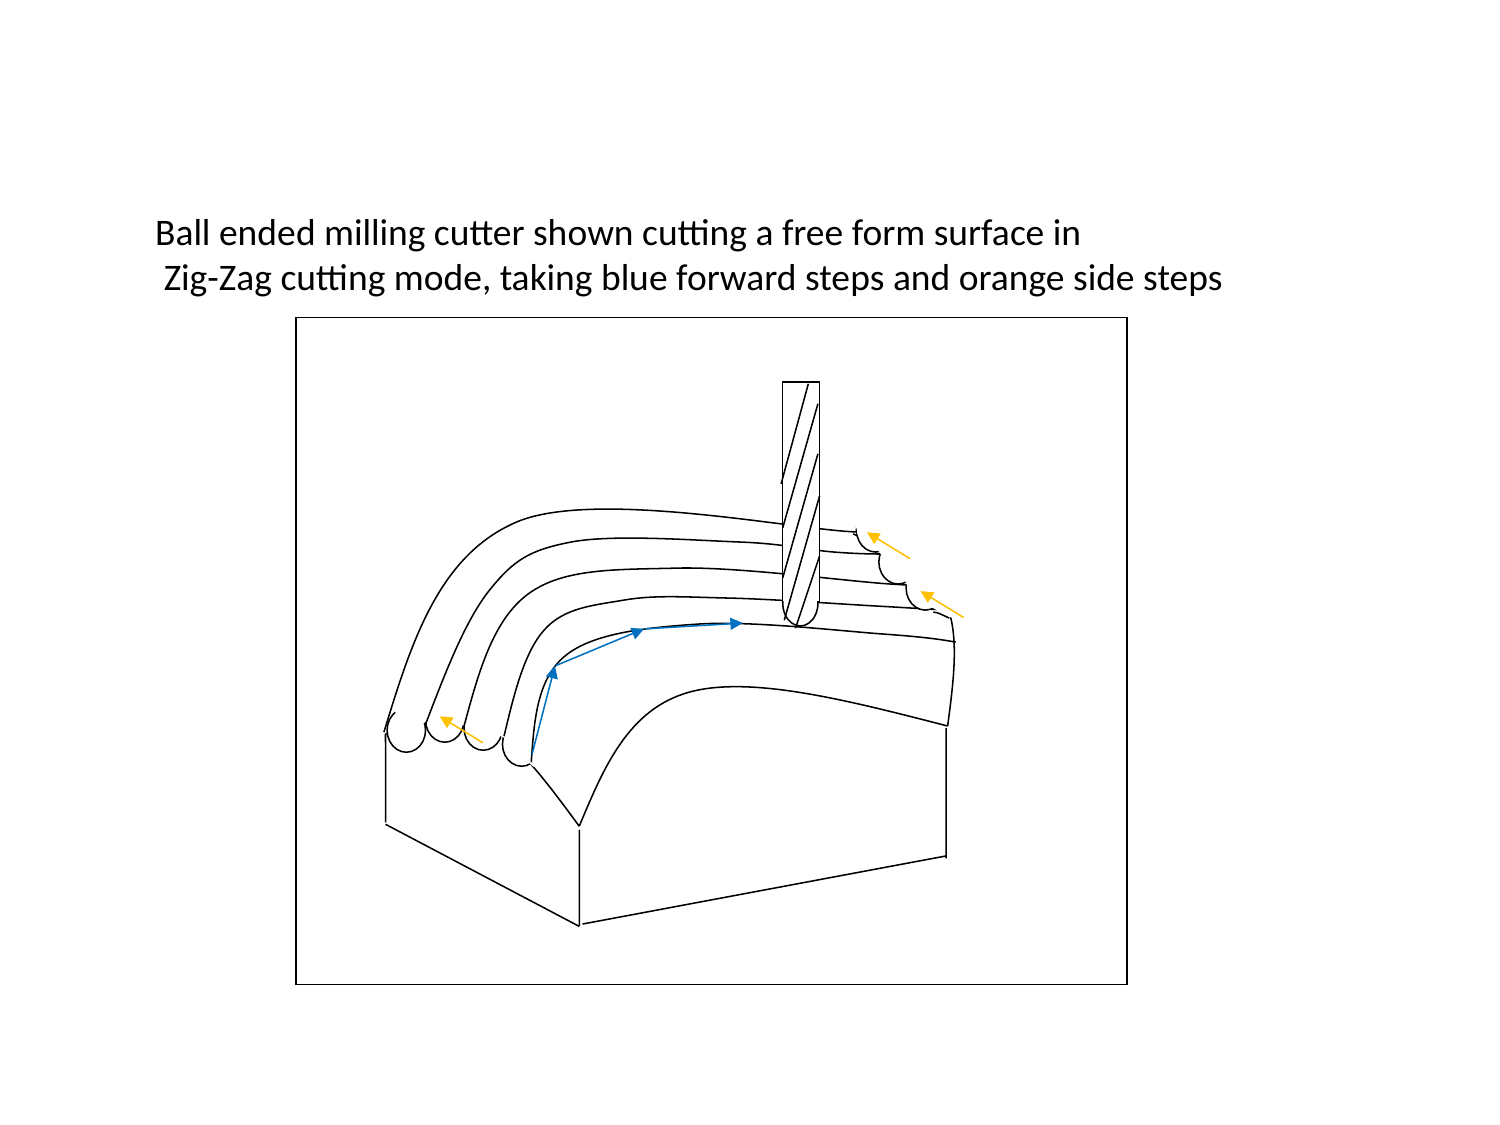

Ball ended milling cutter shown cutting a free form surface in
 Zig-Zag cutting mode, taking blue forward steps and orange side steps